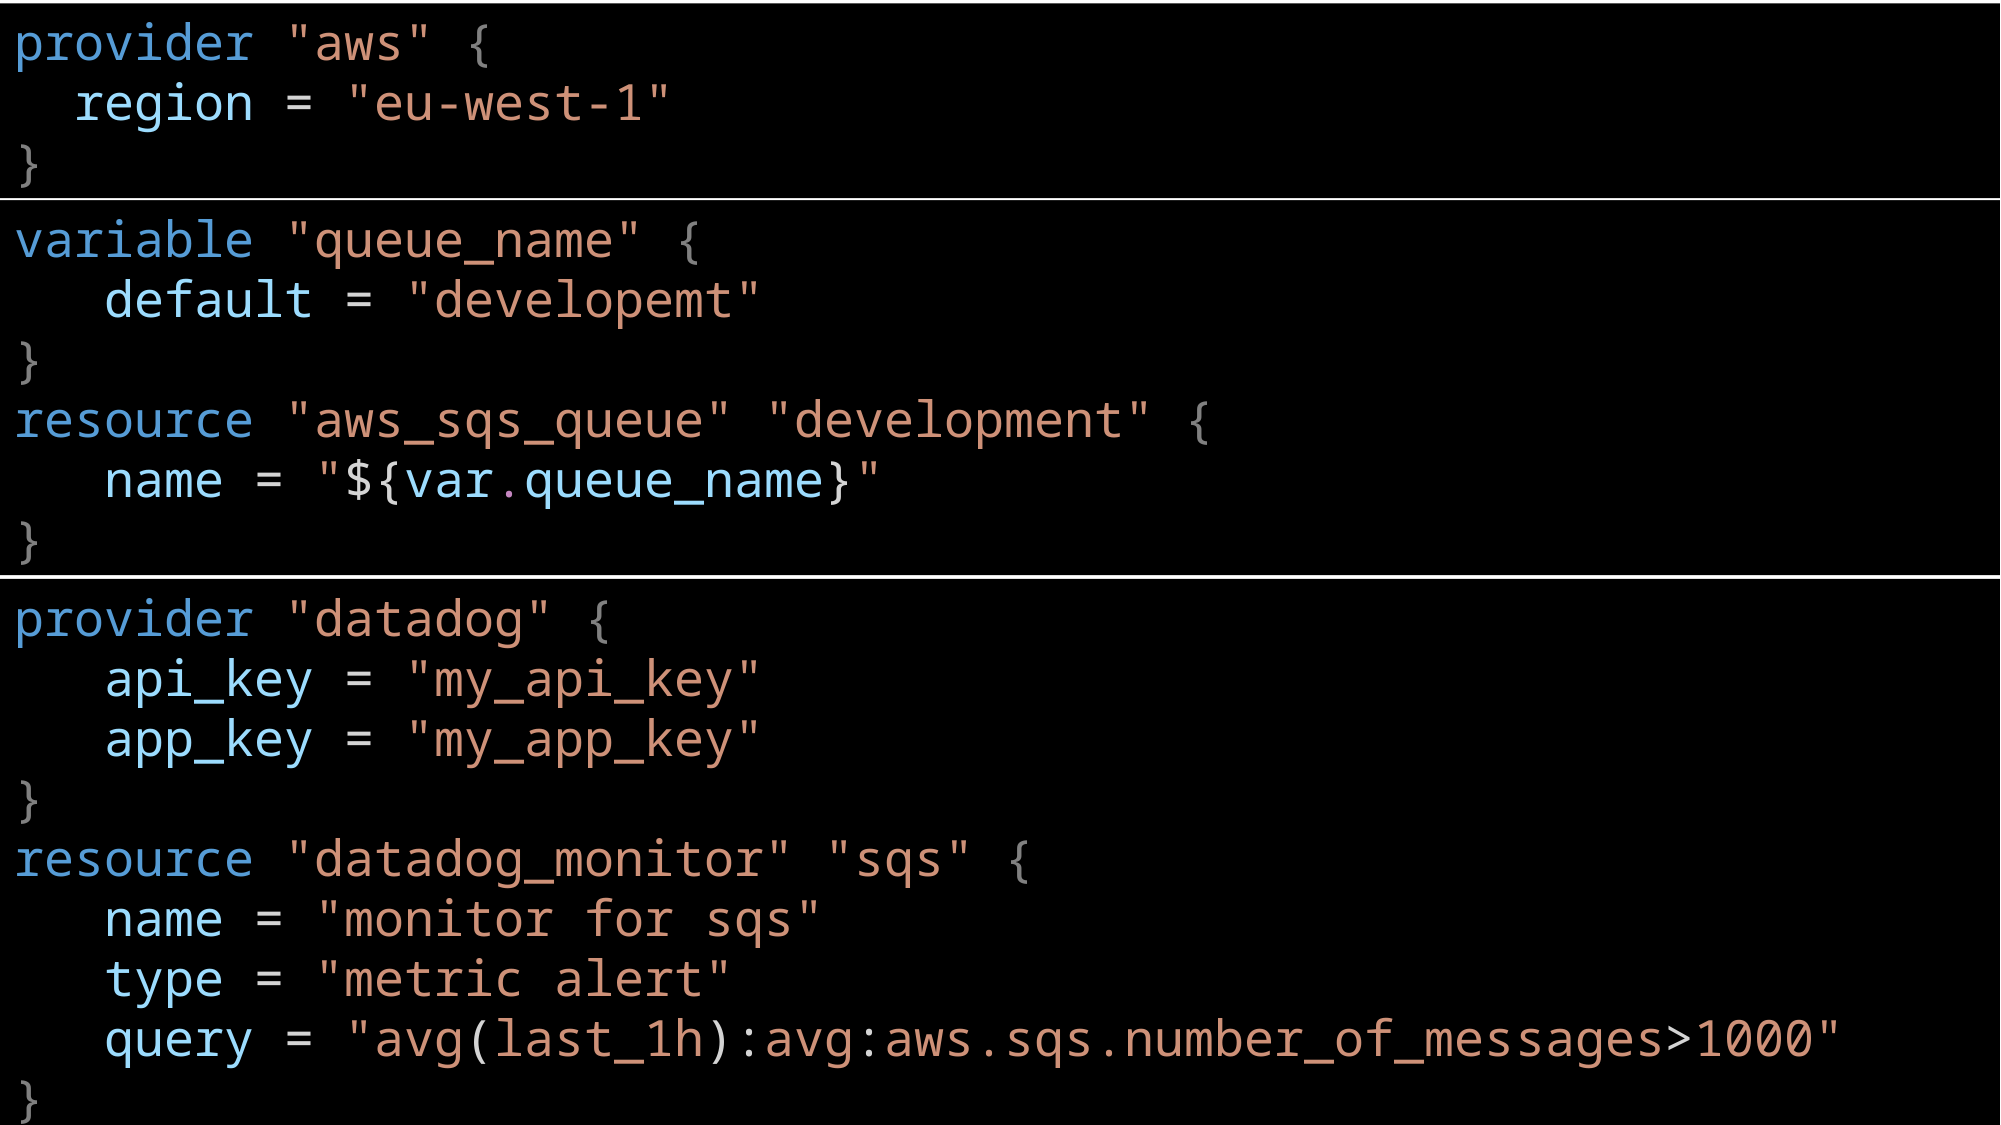

provider "aws" {
  region = "eu-west-1"
}

variable "queue_name" {
   default = "developemt"
}
resource "aws_sqs_queue" "development" {
   name = "${var.queue_name}"
}
resource "aws_sqs_queue" ”sqs" {
  name = "development"
}

provider "datadog" {
   api_key = "my_api_key"
   app_key = "my_app_key"
}
resource "datadog_monitor" "sqs" {
   name = "monitor for sqs"
   type = "metric alert"
   query = "avg(last_1h):avg:aws.sqs.number_of_messages>1000"
}